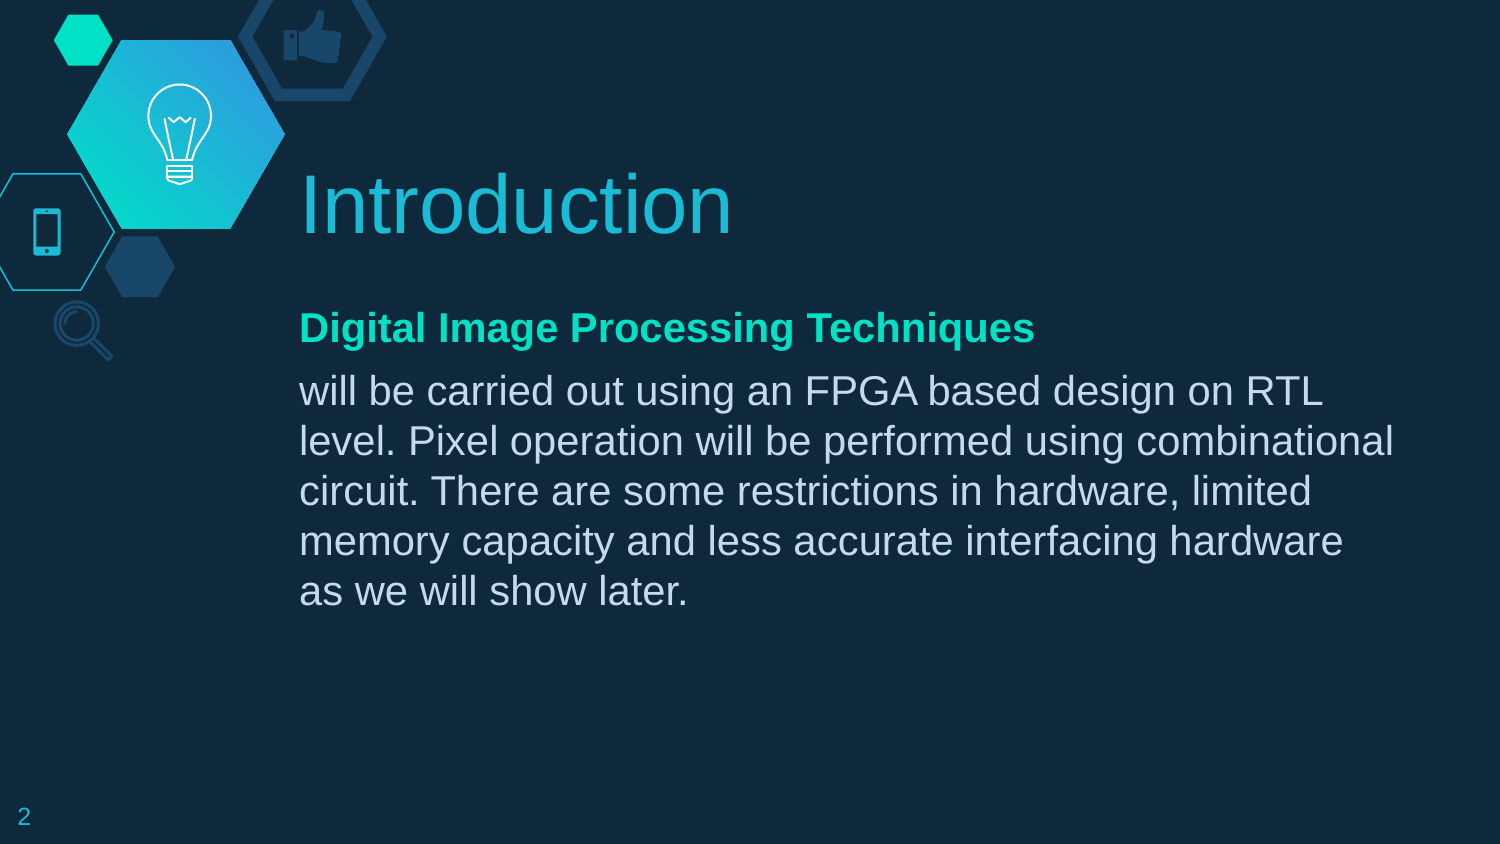

# Introduction
Digital Image Processing Techniques
will be carried out using an FPGA based design on RTL level. Pixel operation will be performed using combinational circuit. There are some restrictions in hardware, limited memory capacity and less accurate interfacing hardware as we will show later.

2